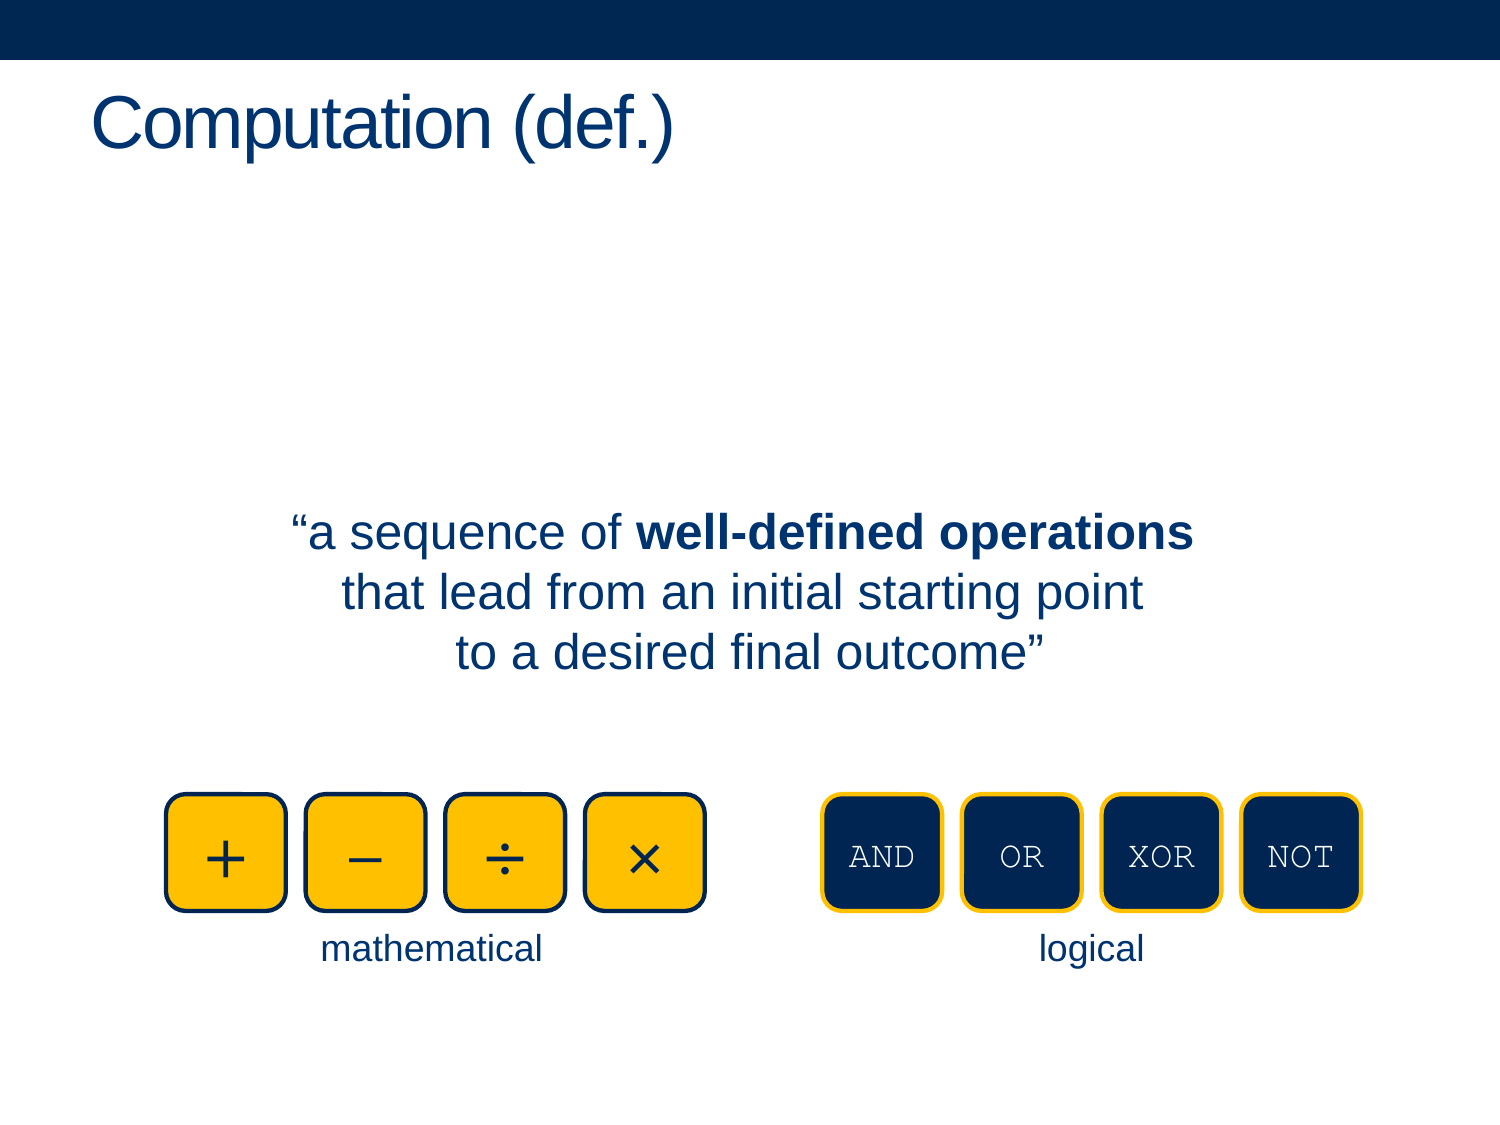

# Computation (def.)

“a sequence of well-defined operations
that lead from an initial starting point
to a desired final outcome”
+
–
÷
×
mathematical
AND
OR
XOR
NOT
logical